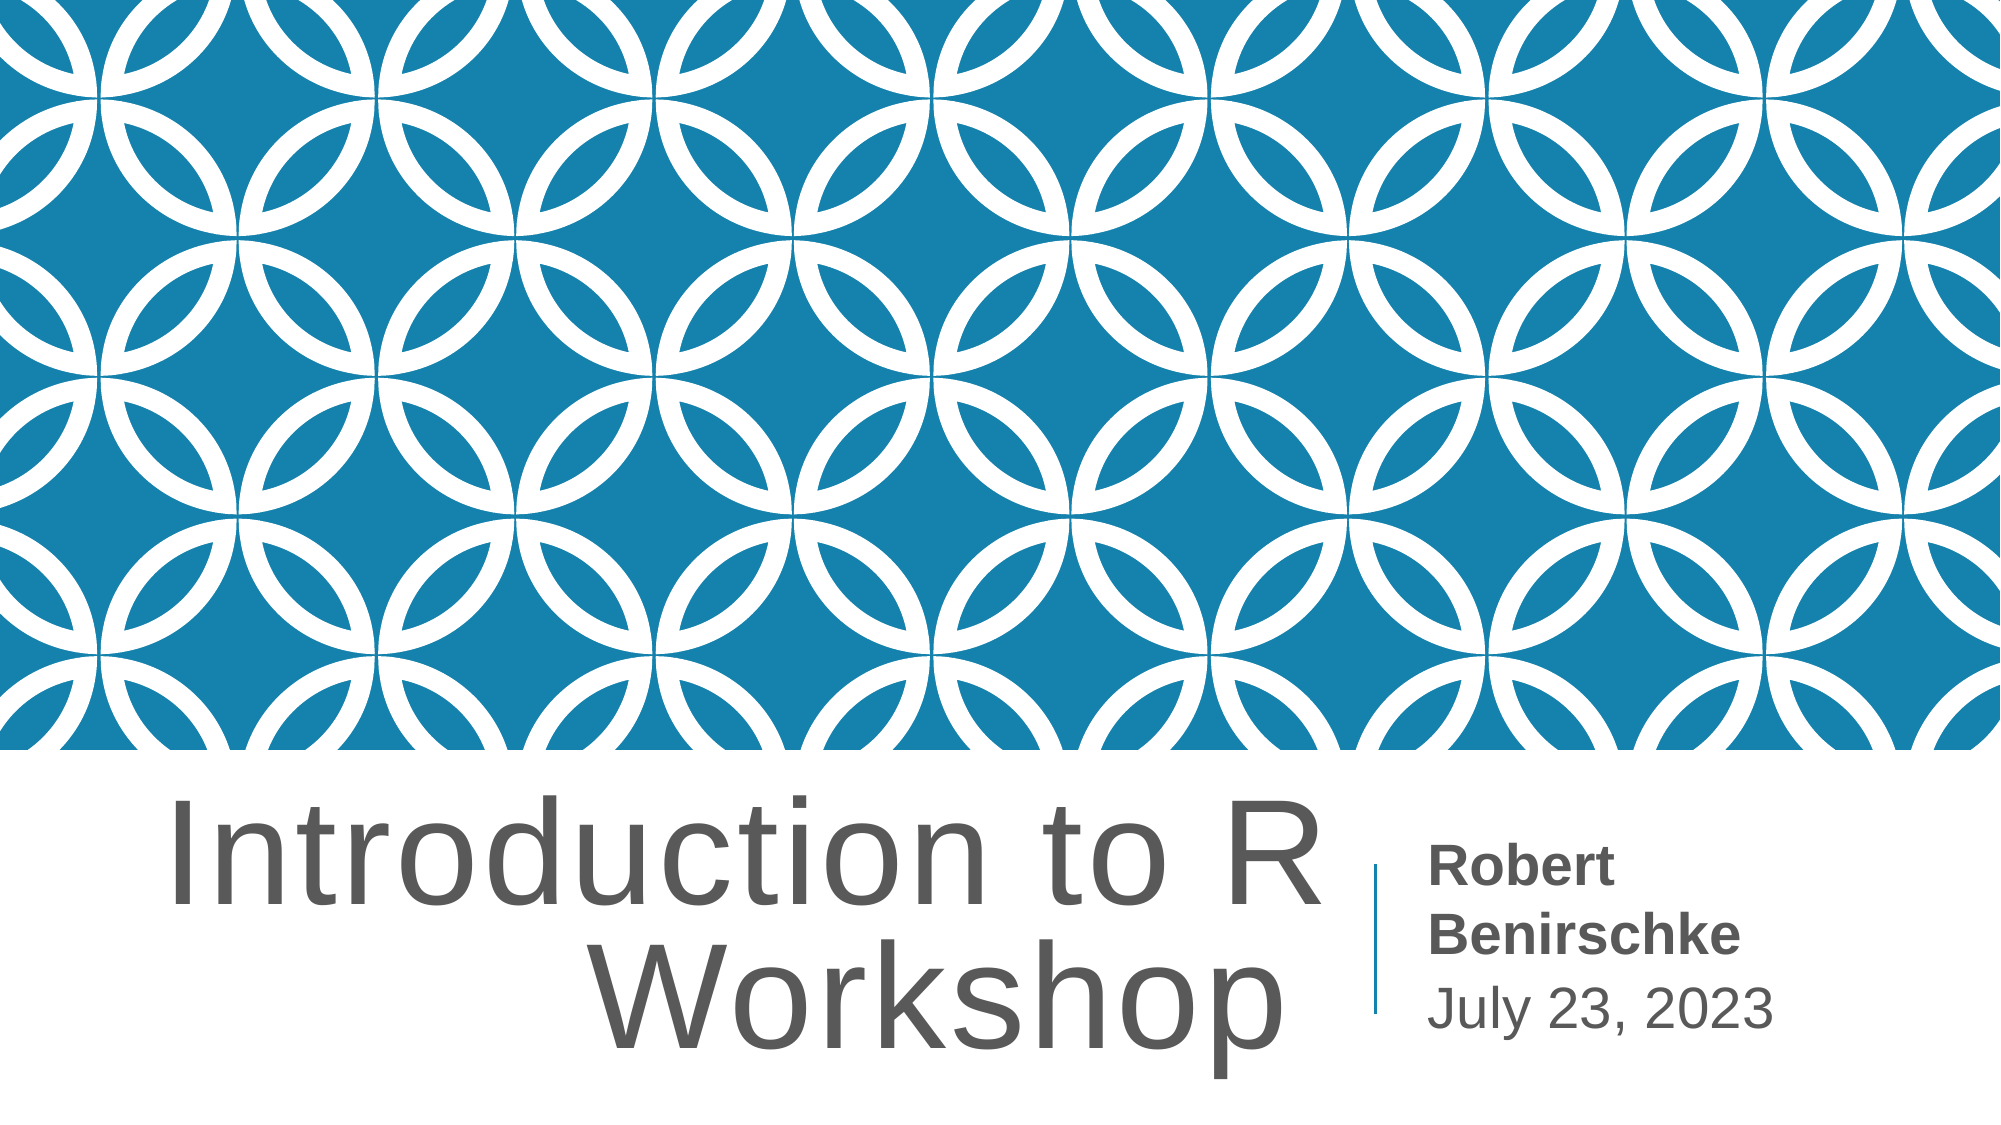

# Introduction to R Workshop
Robert Benirschke
July 23, 2023